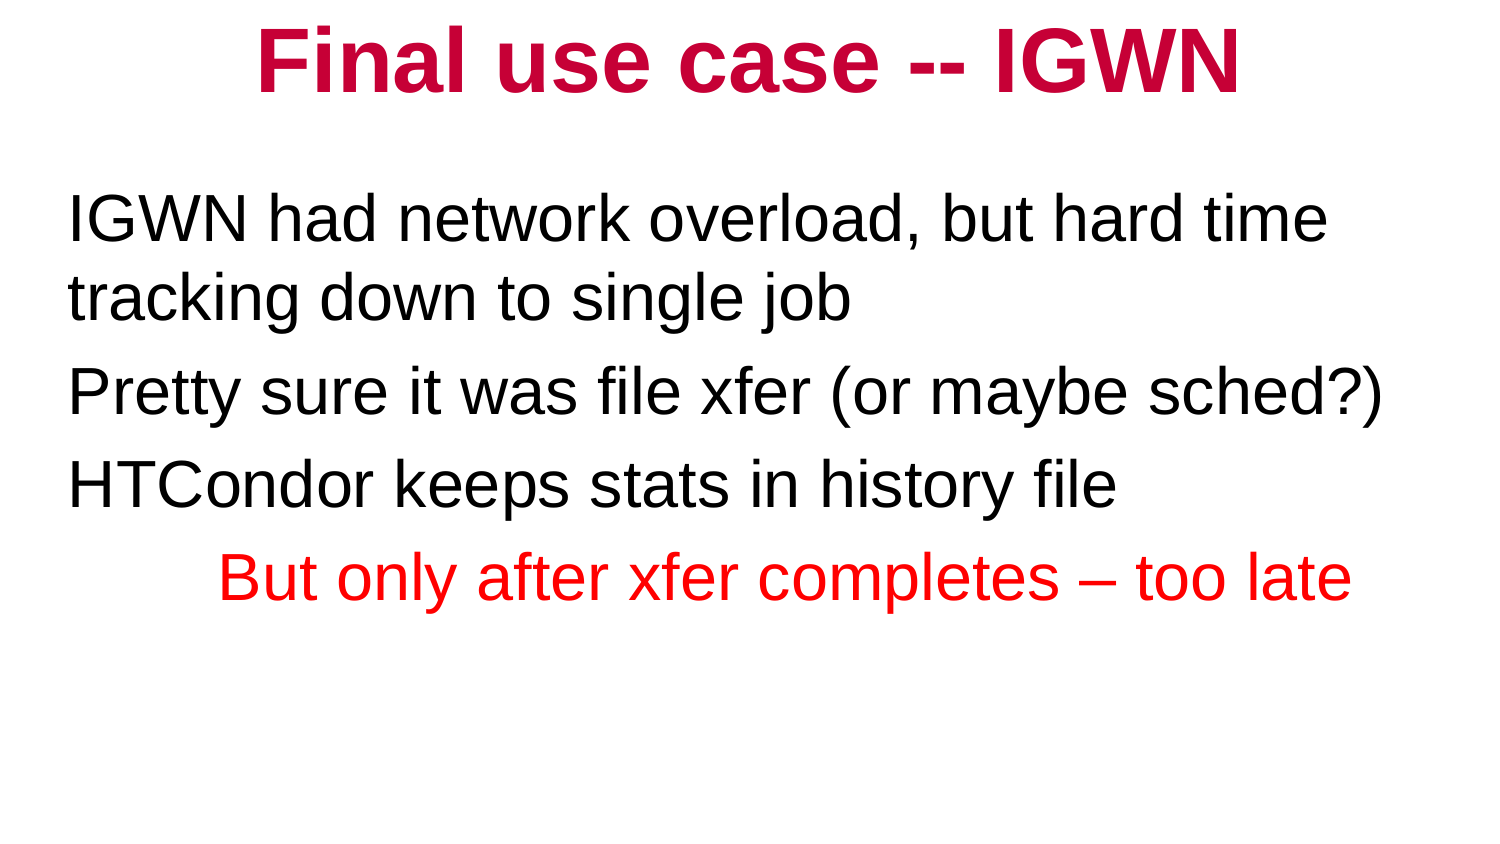

# Final use case -- IGWN
IGWN had network overload, but hard time tracking down to single job
Pretty sure it was file xfer (or maybe sched?)
HTCondor keeps stats in history file
	But only after xfer completes – too late